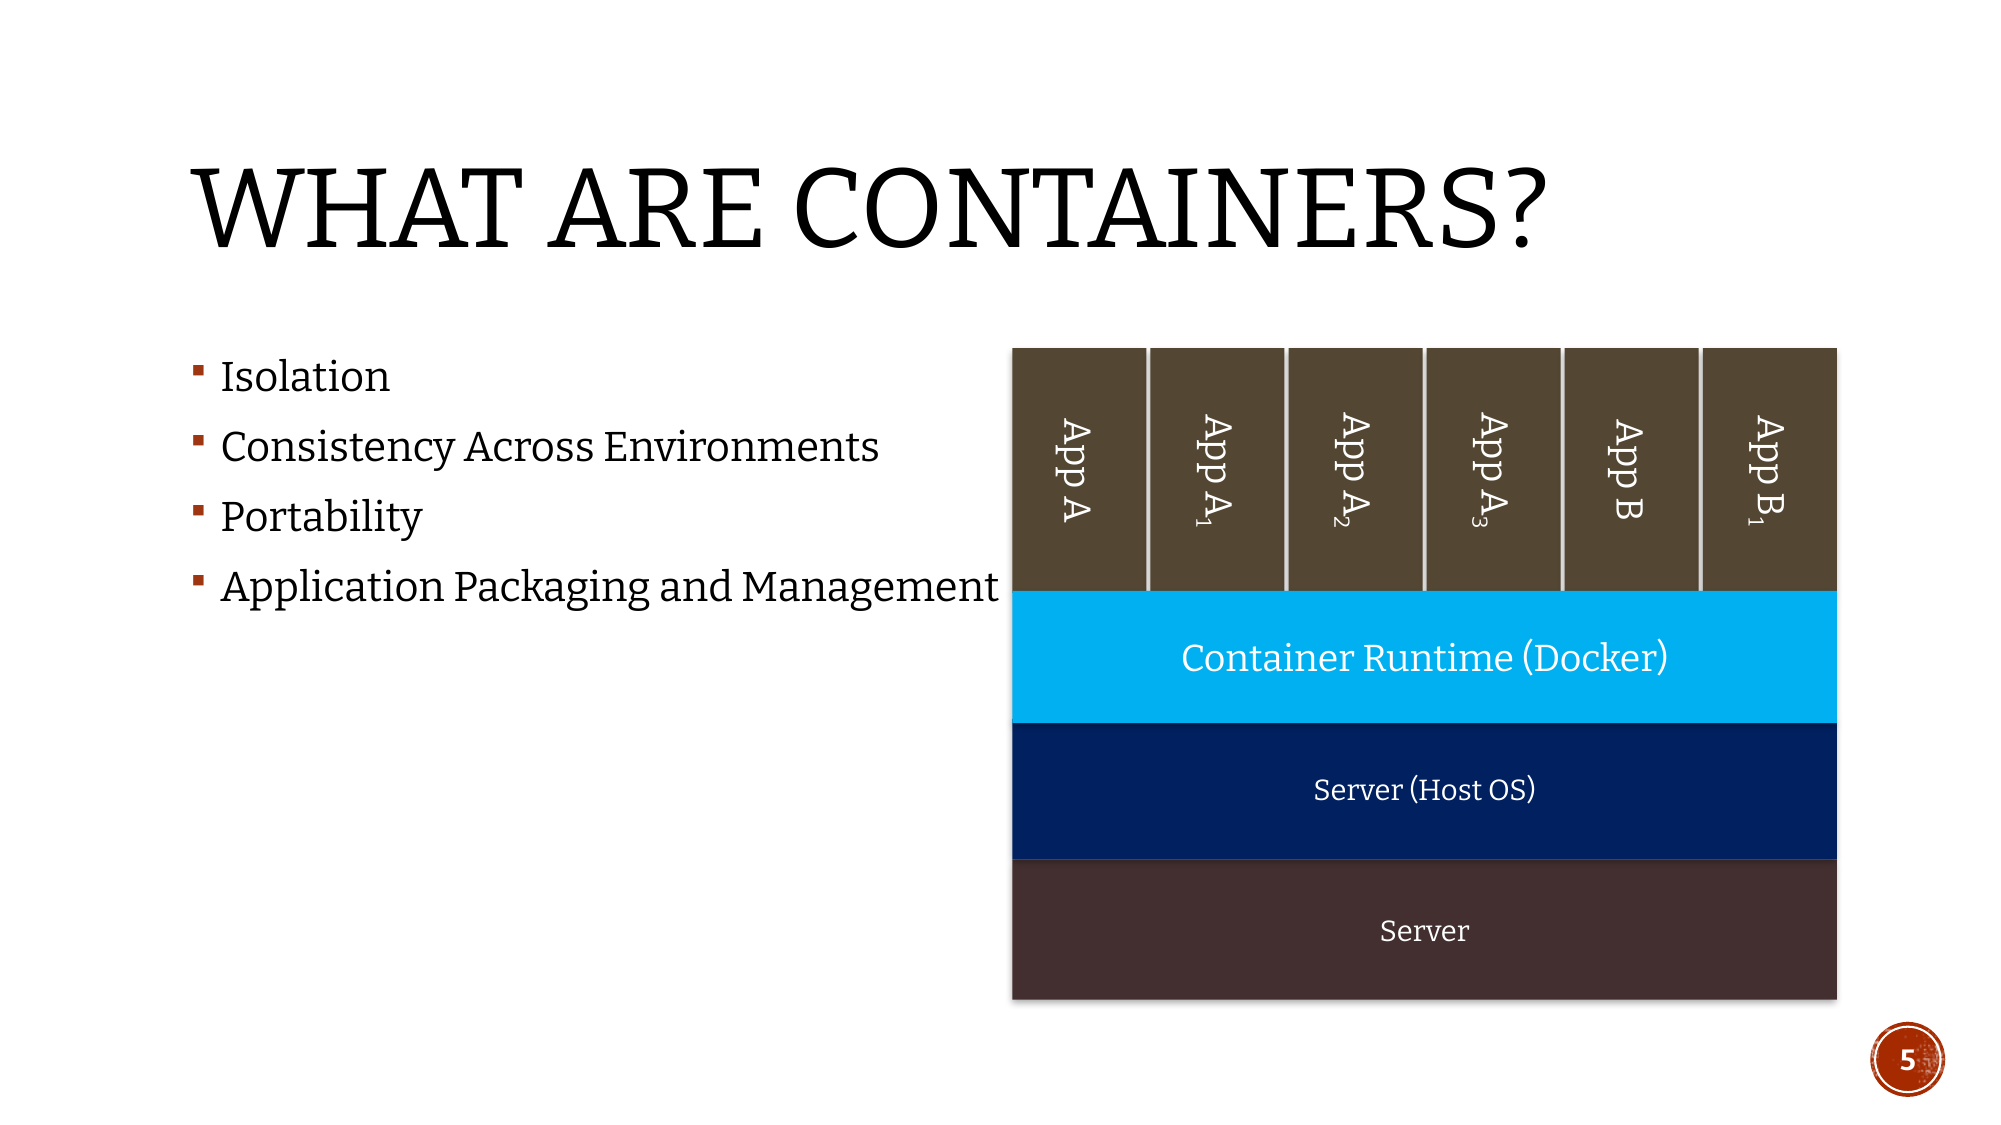

# What are Containers?
Isolation
Consistency Across Environments
Portability
Application Packaging and Management
Container Runtime (Docker)
App A
App A1
App A2
App A3
App B
App B1
Server (Host OS)
Server
5